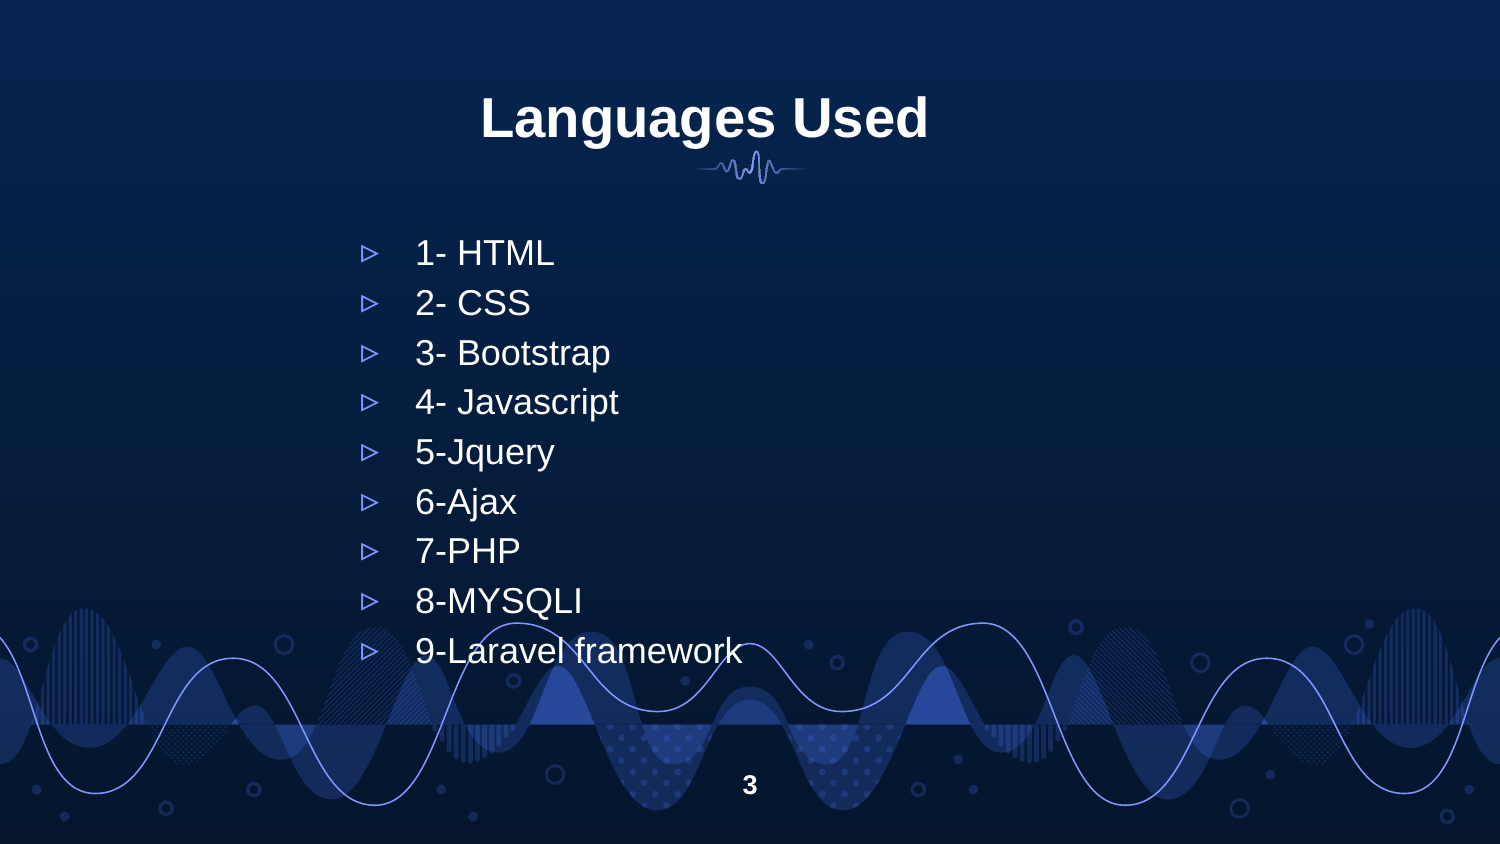

# Languages Used
1- HTML
2- CSS
3- Bootstrap
4- Javascript
5-Jquery
6-Ajax
7-PHP
8-MYSQLI
9-Laravel framework

3